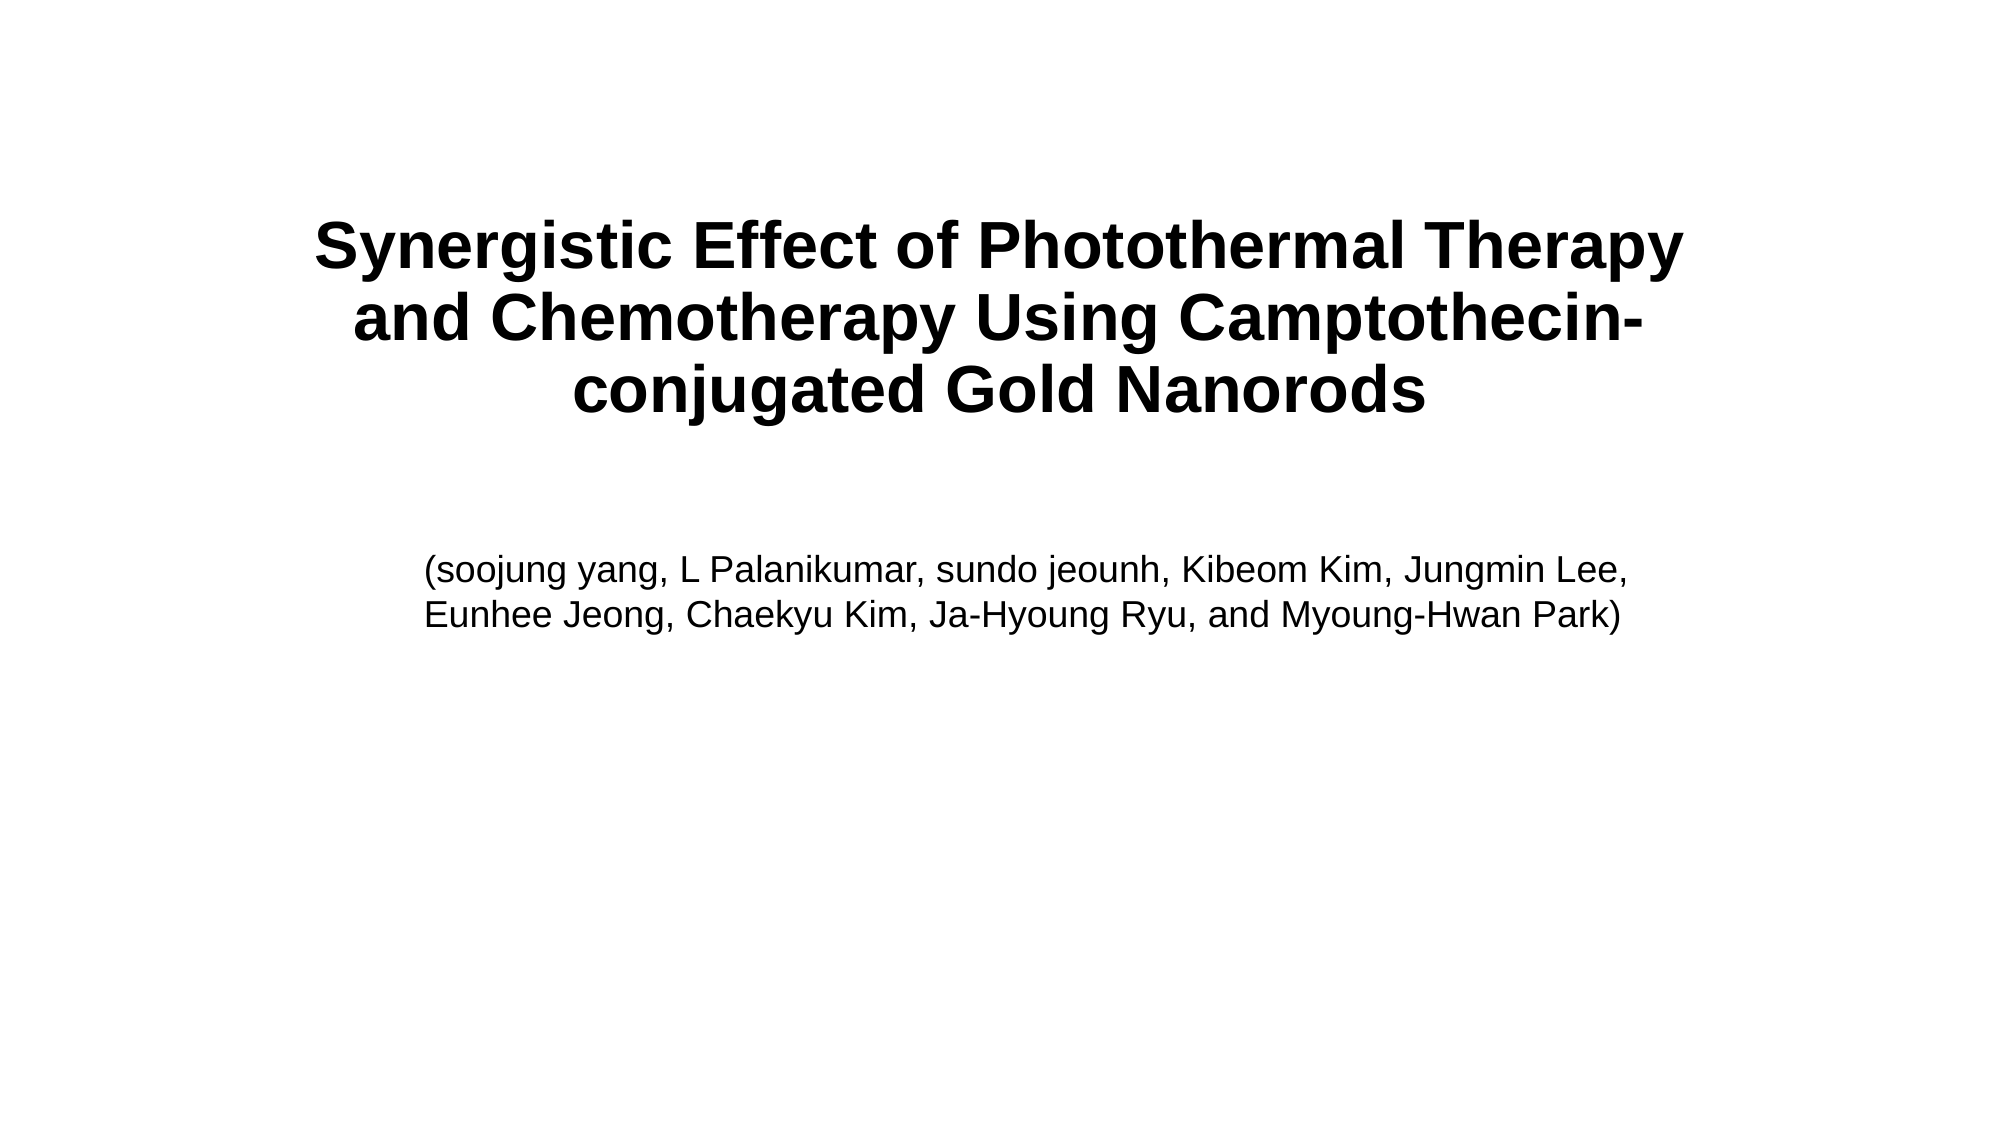

Synergistic Effect of Photothermal Therapy and Chemotherapy Using Camptothecin-conjugated Gold Nanorods

(soojung yang, L Palanikumar, sundo jeounh, Kibeom Kim, Jungmin Lee, Eunhee Jeong, Chaekyu Kim, Ja-Hyoung Ryu, and Myoung-Hwan Park)